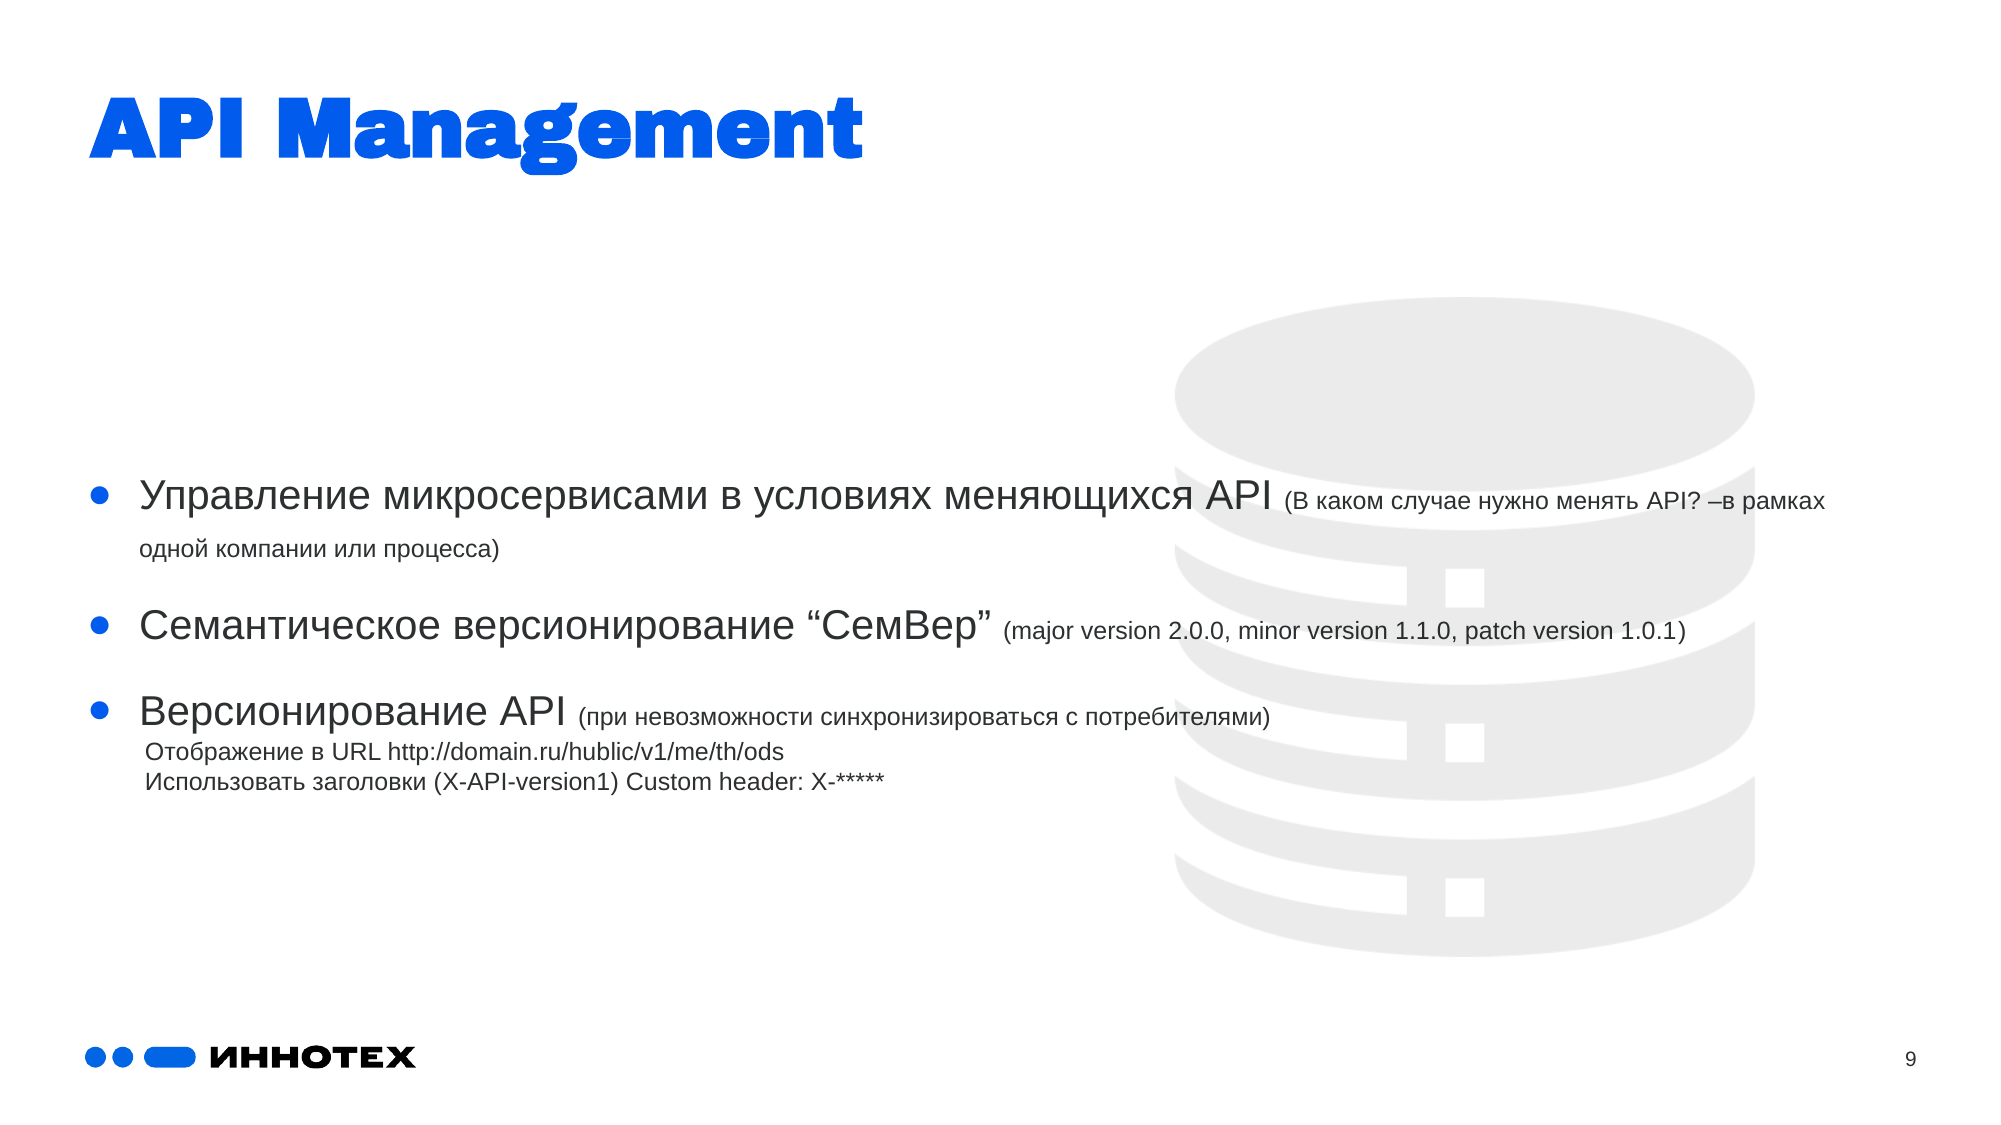

API Management

Управление микросервисами в условиях меняющихся API (В каком случае нужно менять API? –в рамках одной компании или процесса)
Семантическое версионирование “СемВер” (major version 2.0.0, minor version 1.1.0, patch version 1.0.1)
Версионирование API (при невозможности синхронизироваться с потребителями)
Отображение в URL http://domain.ru/hublic/v1/me/th/ods
Использовать заголовки (X-API-version1) Custom header: X-*****
9